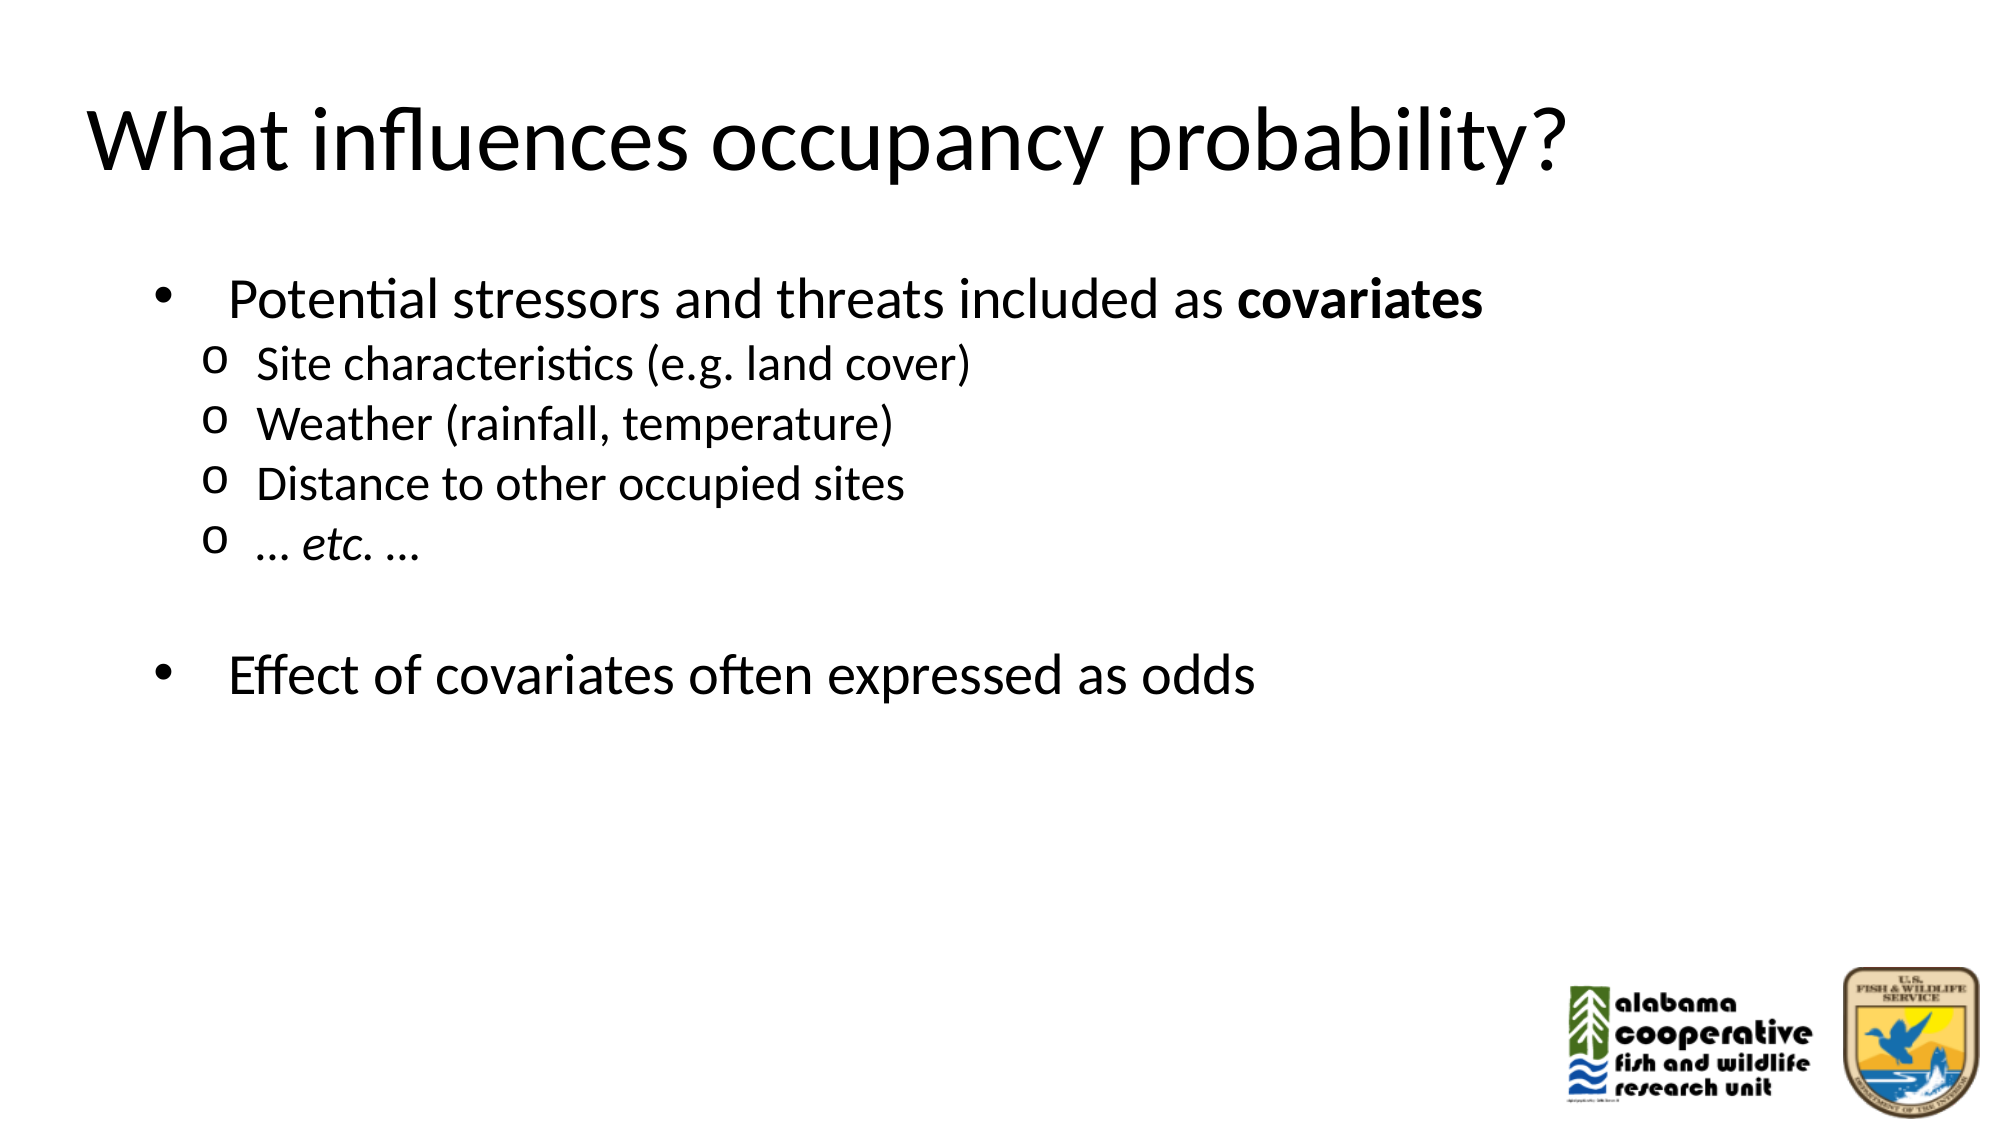

# What influences occupancy probability?
Potential stressors and threats included as covariates
Site characteristics (e.g. land cover)
Weather (rainfall, temperature)
Distance to other occupied sites
… etc. …

Effect of covariates often expressed as odds